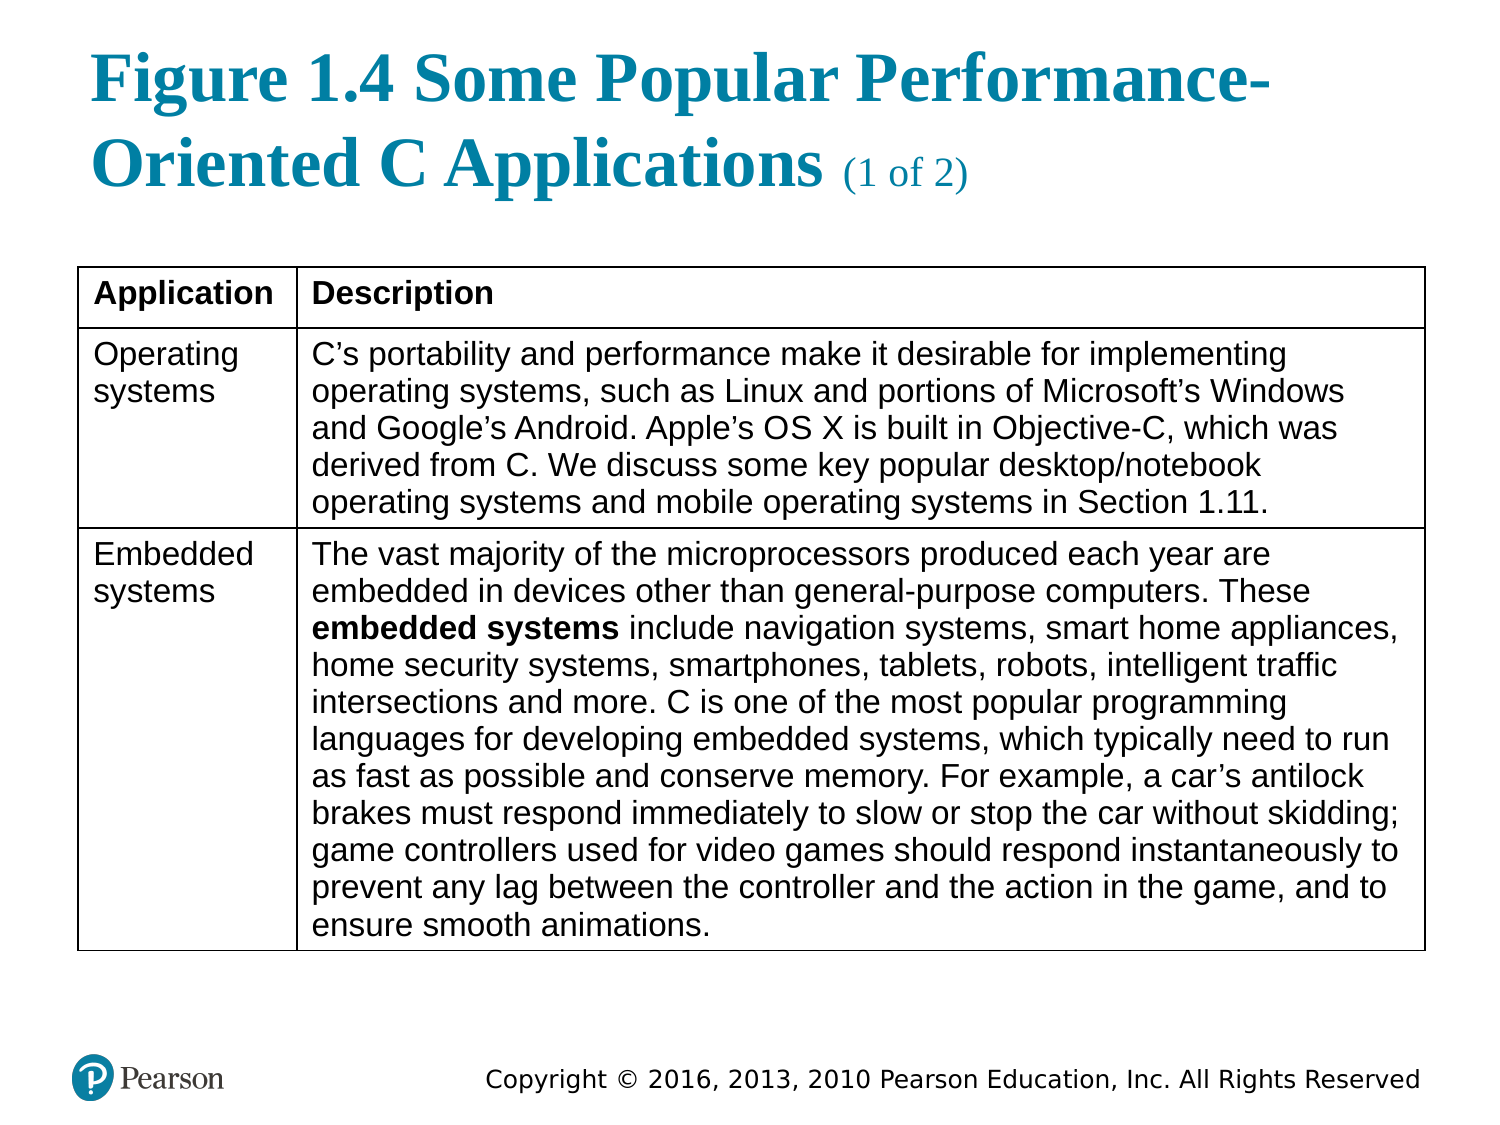

# Figure 1.4 Some Popular Performance-Oriented C Applications (1 of 2)
| Application | Description |
| --- | --- |
| Operating systems | C’s portability and performance make it desirable for implementing operating systems, such as Linux and portions of Microsoft’s Windows and Google’s Android. Apple’s O S X is built in Objective-C, which was derived from C. We discuss some key popular desktop/notebook operating systems and mobile operating systems in Section 1.11. |
| Embedded systems | The vast majority of the microprocessors produced each year are embedded in devices other than general-purpose computers. These embedded systems include navigation systems, smart home appliances, home security systems, smartphones, tablets, robots, intelligent traffic intersections and more. C is one of the most popular programming languages for developing embedded systems, which typically need to run as fast as possible and conserve memory. For example, a car’s antilock brakes must respond immediately to slow or stop the car without skidding; game controllers used for video games should respond instantaneously to prevent any lag between the controller and the action in the game, and to ensure smooth animations. |